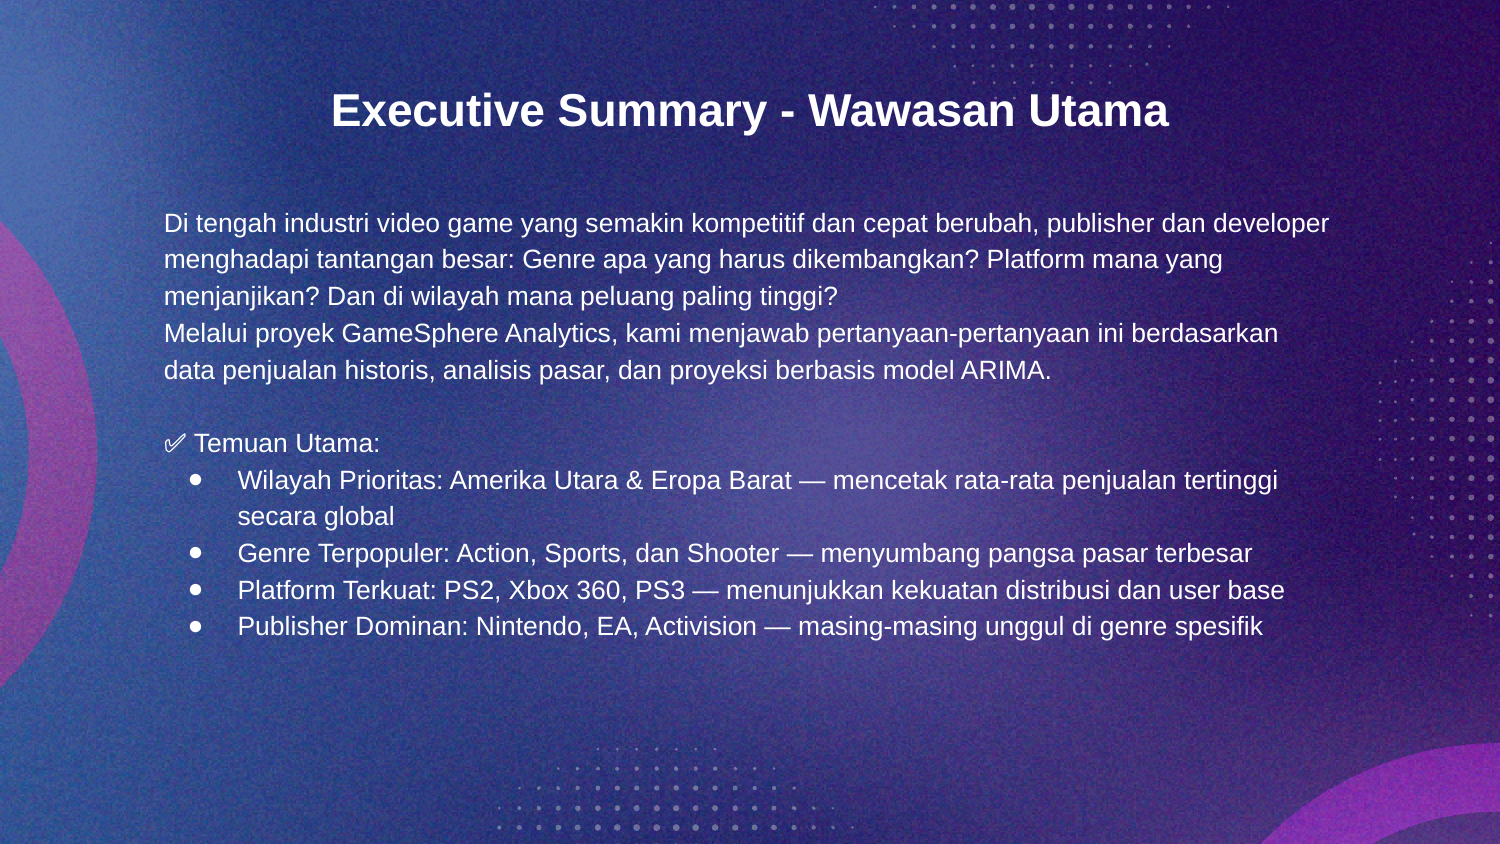

# Executive Summary - Wawasan Utama
Di tengah industri video game yang semakin kompetitif dan cepat berubah, publisher dan developer menghadapi tantangan besar: Genre apa yang harus dikembangkan? Platform mana yang menjanjikan? Dan di wilayah mana peluang paling tinggi?
Melalui proyek GameSphere Analytics, kami menjawab pertanyaan-pertanyaan ini berdasarkan data penjualan historis, analisis pasar, dan proyeksi berbasis model ARIMA.

✅ Temuan Utama:
Wilayah Prioritas: Amerika Utara & Eropa Barat — mencetak rata-rata penjualan tertinggi secara global
Genre Terpopuler: Action, Sports, dan Shooter — menyumbang pangsa pasar terbesar
Platform Terkuat: PS2, Xbox 360, PS3 — menunjukkan kekuatan distribusi dan user base
Publisher Dominan: Nintendo, EA, Activision — masing-masing unggul di genre spesifik